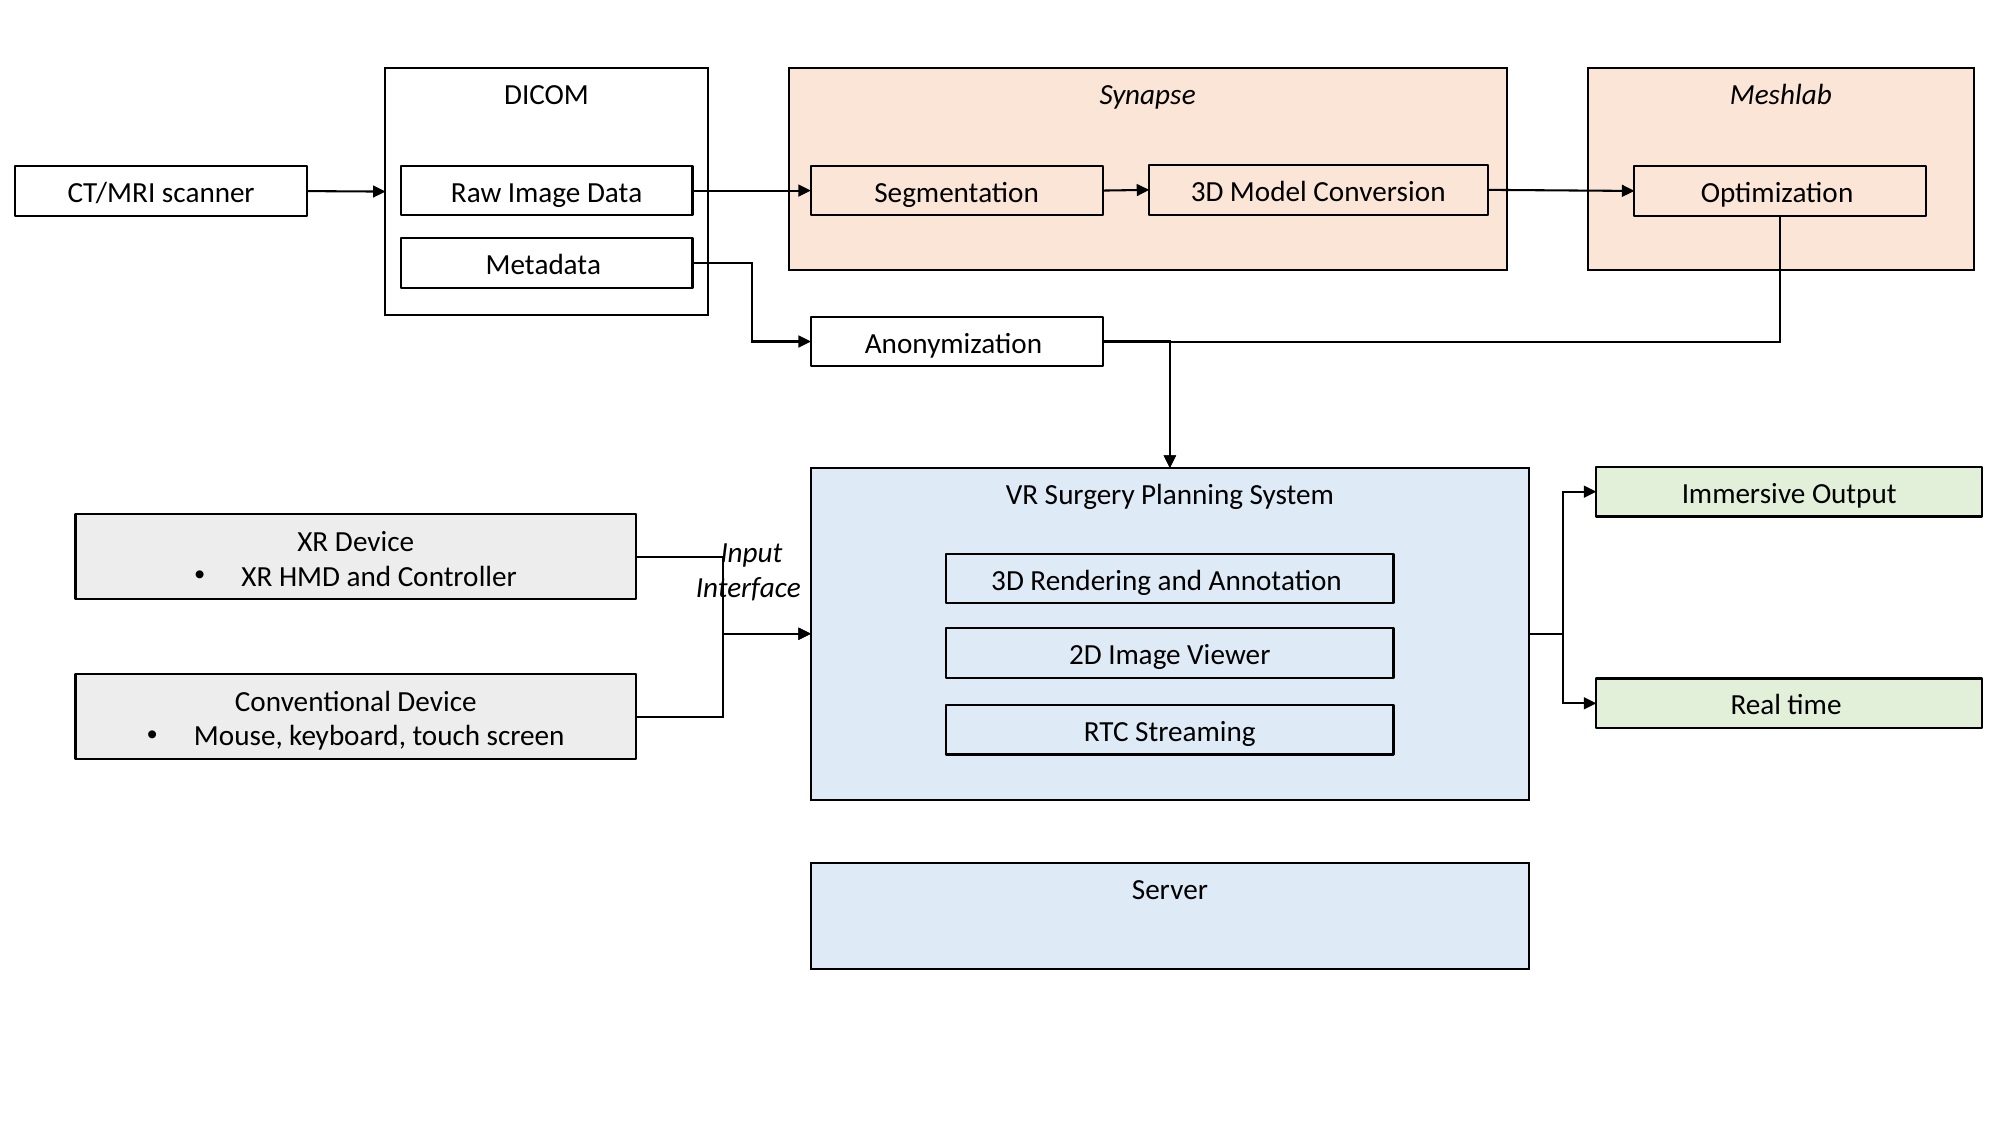

DICOM
Synapse
Meshlab
3D Model Conversion
Raw Image Data
Segmentation
Optimization
Mesh optimization
CT/MRI scanner
Metadata
Anonymization
Immersive Output
VR Surgery Planning System
XR Device
XR HMD and Controller
Input Interface
3D Rendering and Annotation
2D Image Viewer
Conventional Device
Mouse, keyboard, touch screen
Real time
RTC Streaming
Server